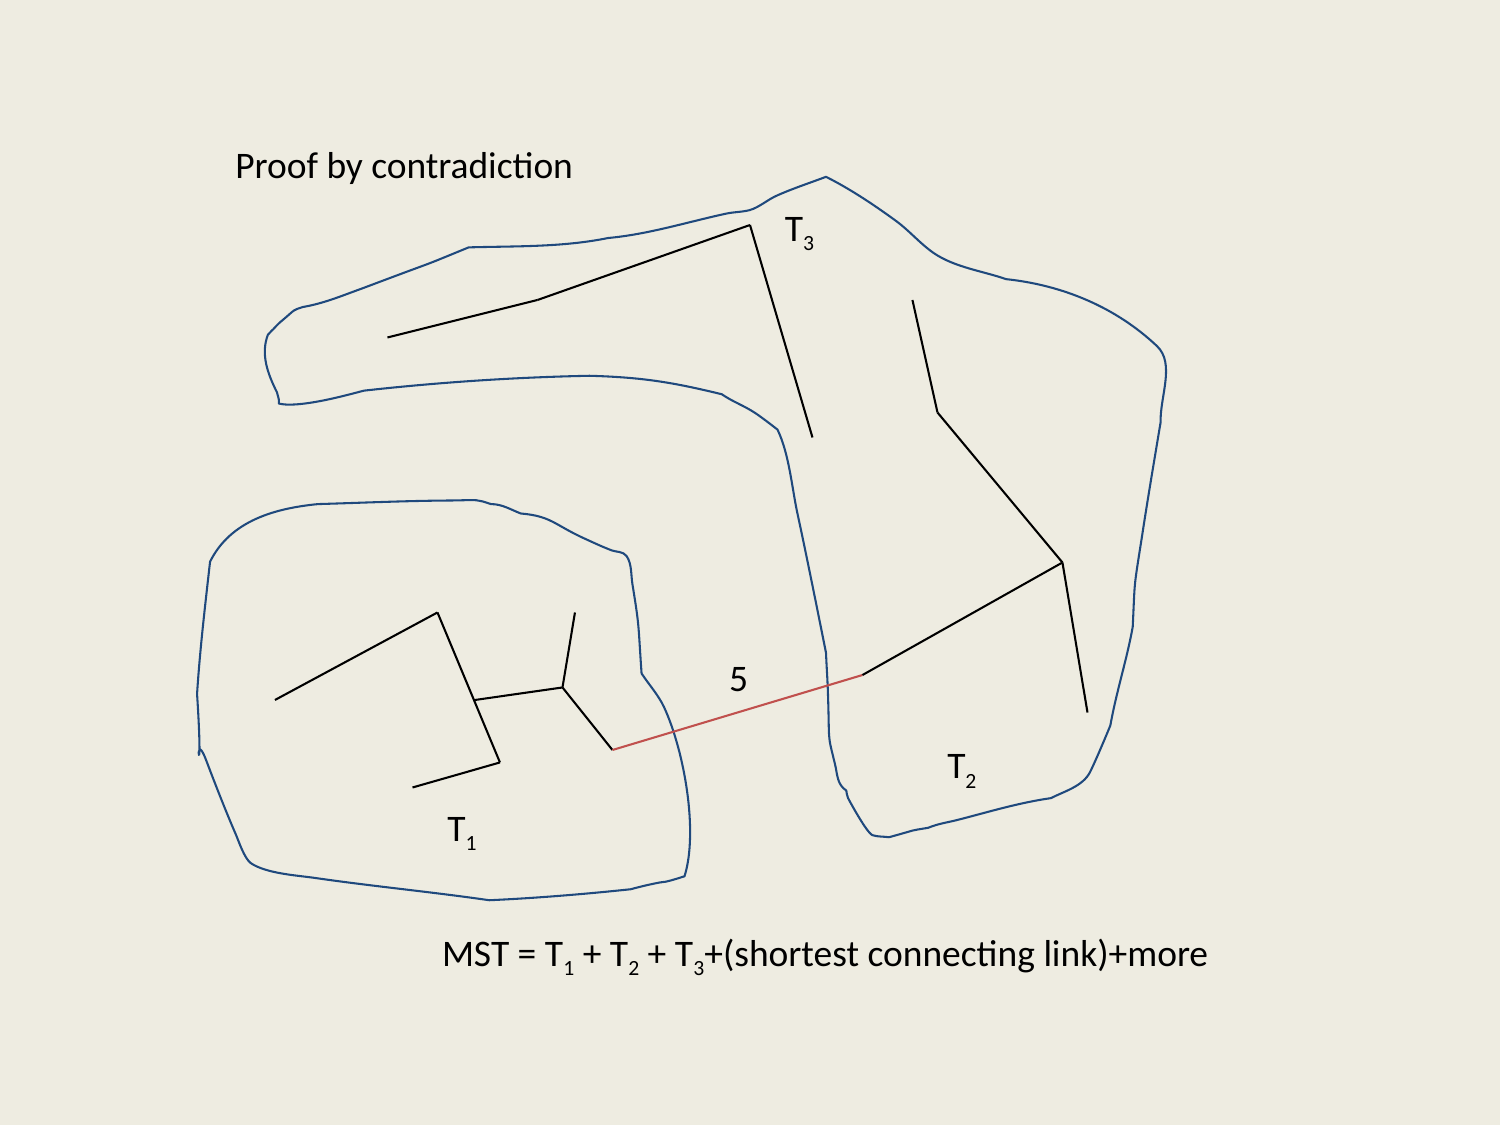

Proof by contradiction

T3

5

T2

T1
MST = T1 + T2 + T3+(shortest connecting link)+more